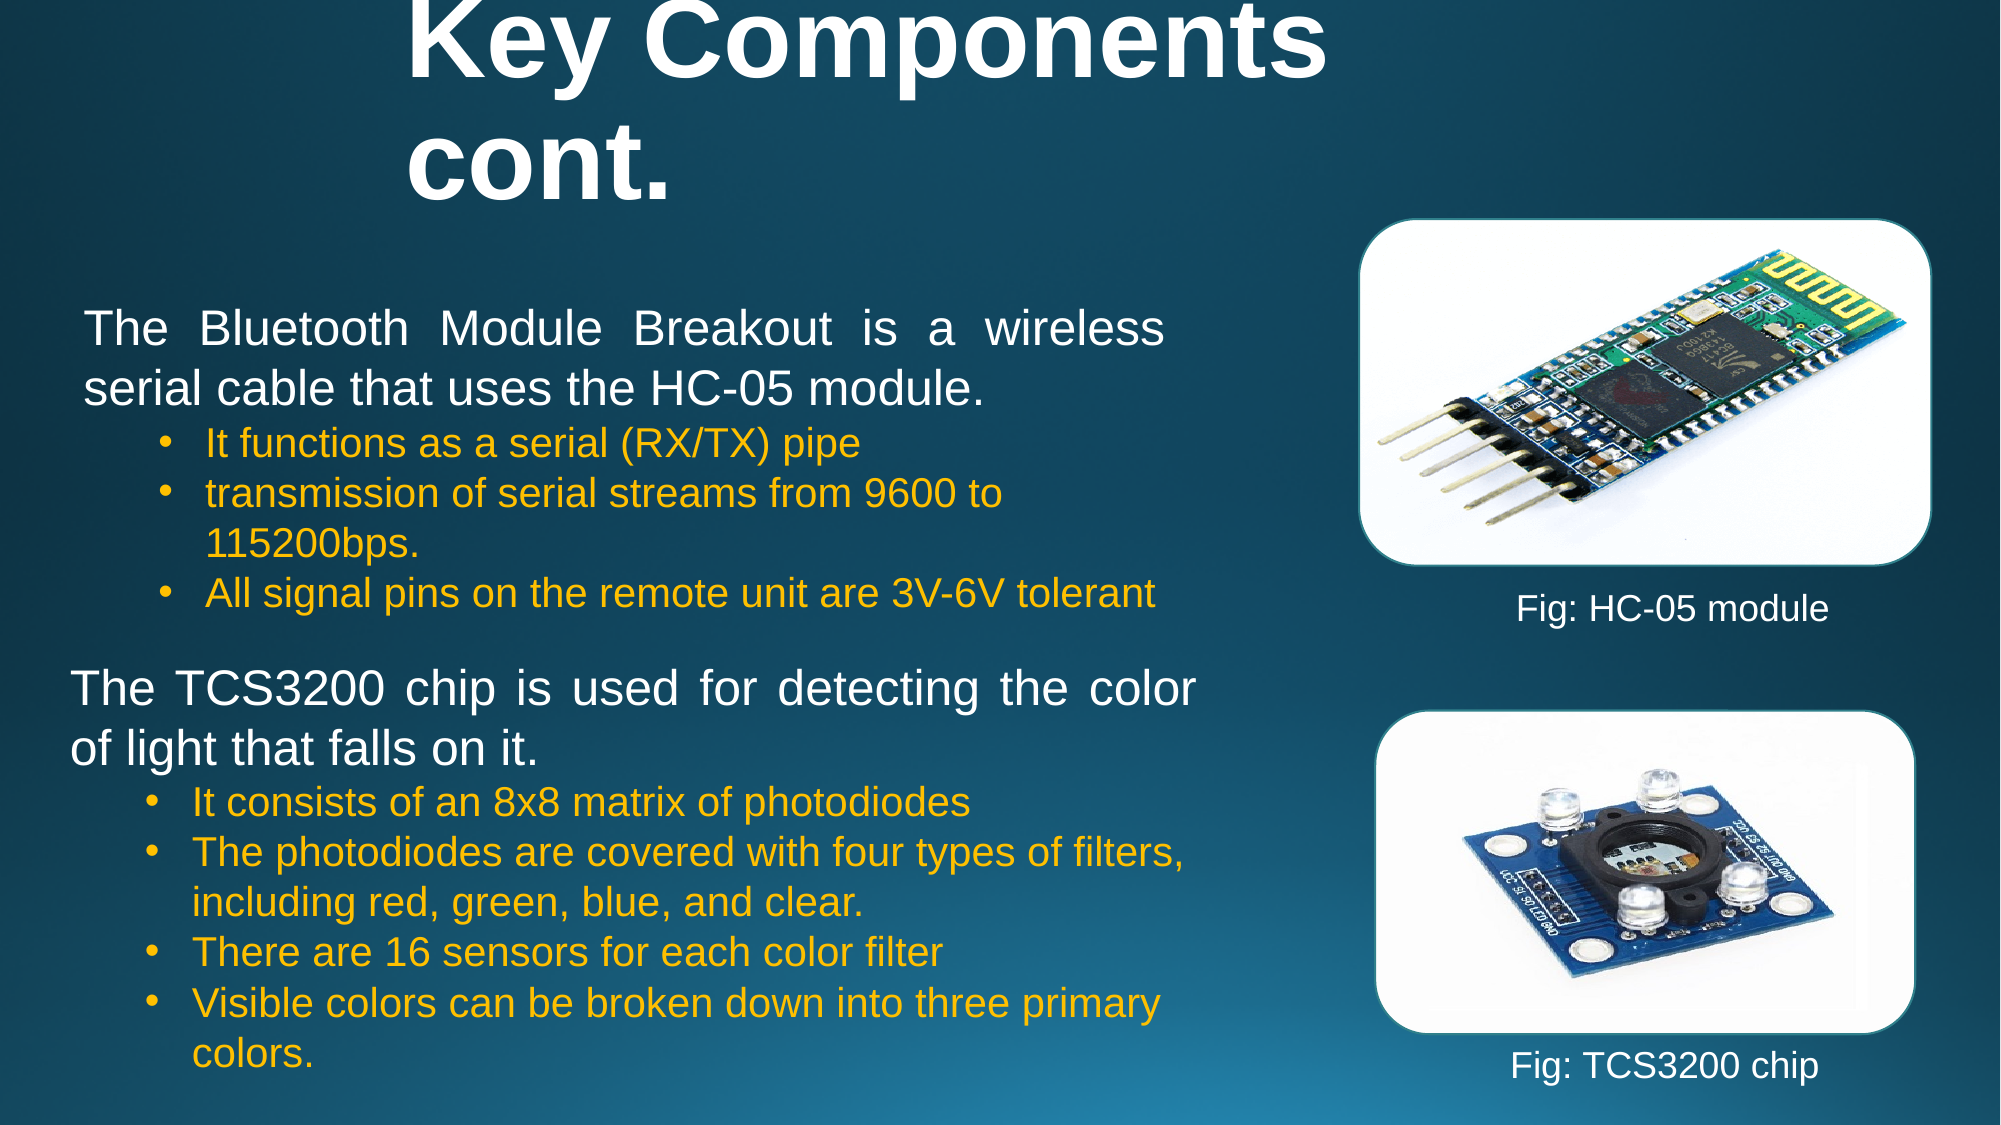

# Key Components cont.

The Bluetooth Module Breakout is a wireless serial cable that uses the HC-05 module.
It functions as a serial (RX/TX) pipe
transmission of serial streams from 9600 to 115200bps.
All signal pins on the remote unit are 3V-6V tolerant
Fig: HC-05 module
The TCS3200 chip is used for detecting the color of light that falls on it.
It consists of an 8x8 matrix of photodiodes
The photodiodes are covered with four types of filters, including red, green, blue, and clear.
There are 16 sensors for each color filter
Visible colors can be broken down into three primary colors.

Fig: TCS3200 chip